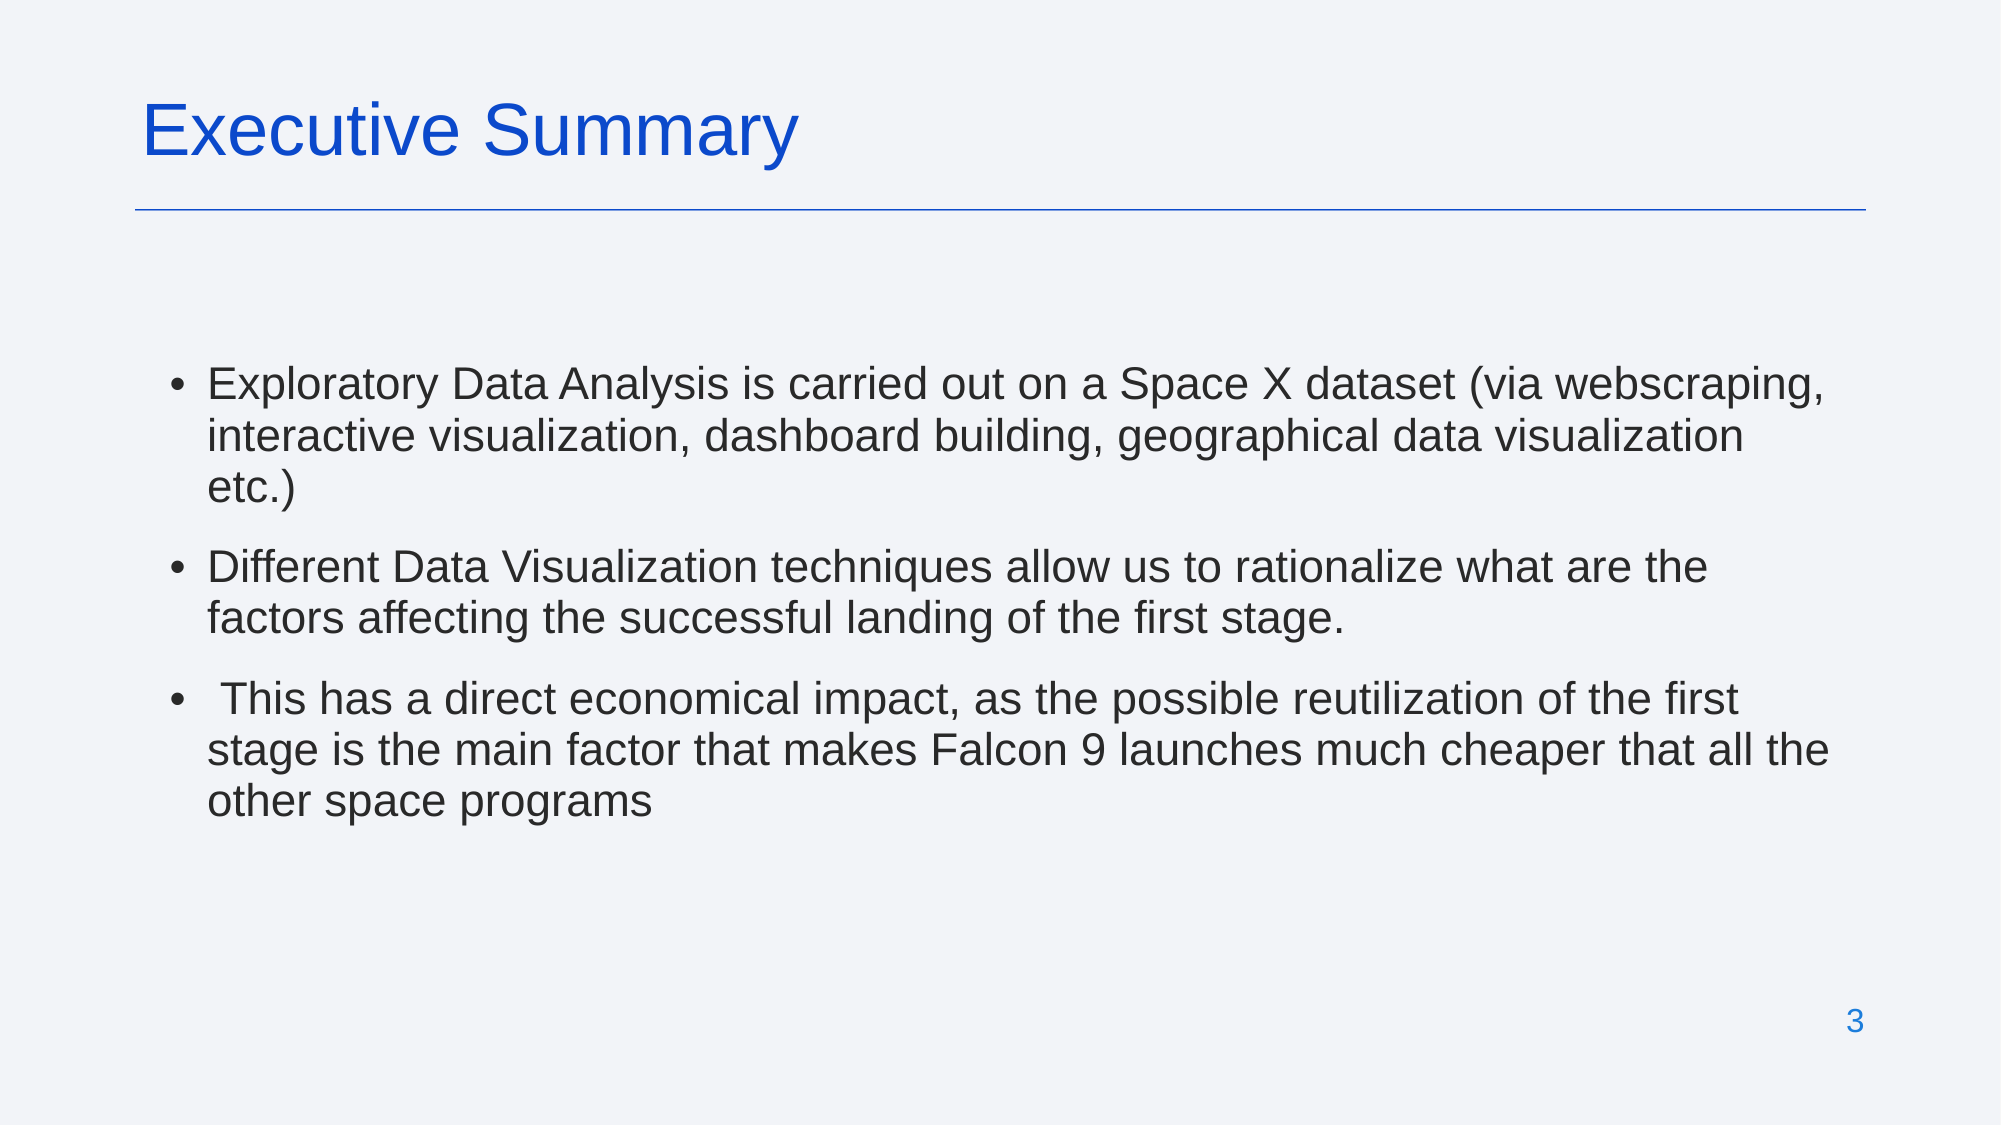

Executive Summary
Exploratory Data Analysis is carried out on a Space X dataset (via webscraping, interactive visualization, dashboard building, geographical data visualization etc.)
Different Data Visualization techniques allow us to rationalize what are the factors affecting the successful landing of the first stage.
 This has a direct economical impact, as the possible reutilization of the first stage is the main factor that makes Falcon 9 launches much cheaper that all the other space programs
3